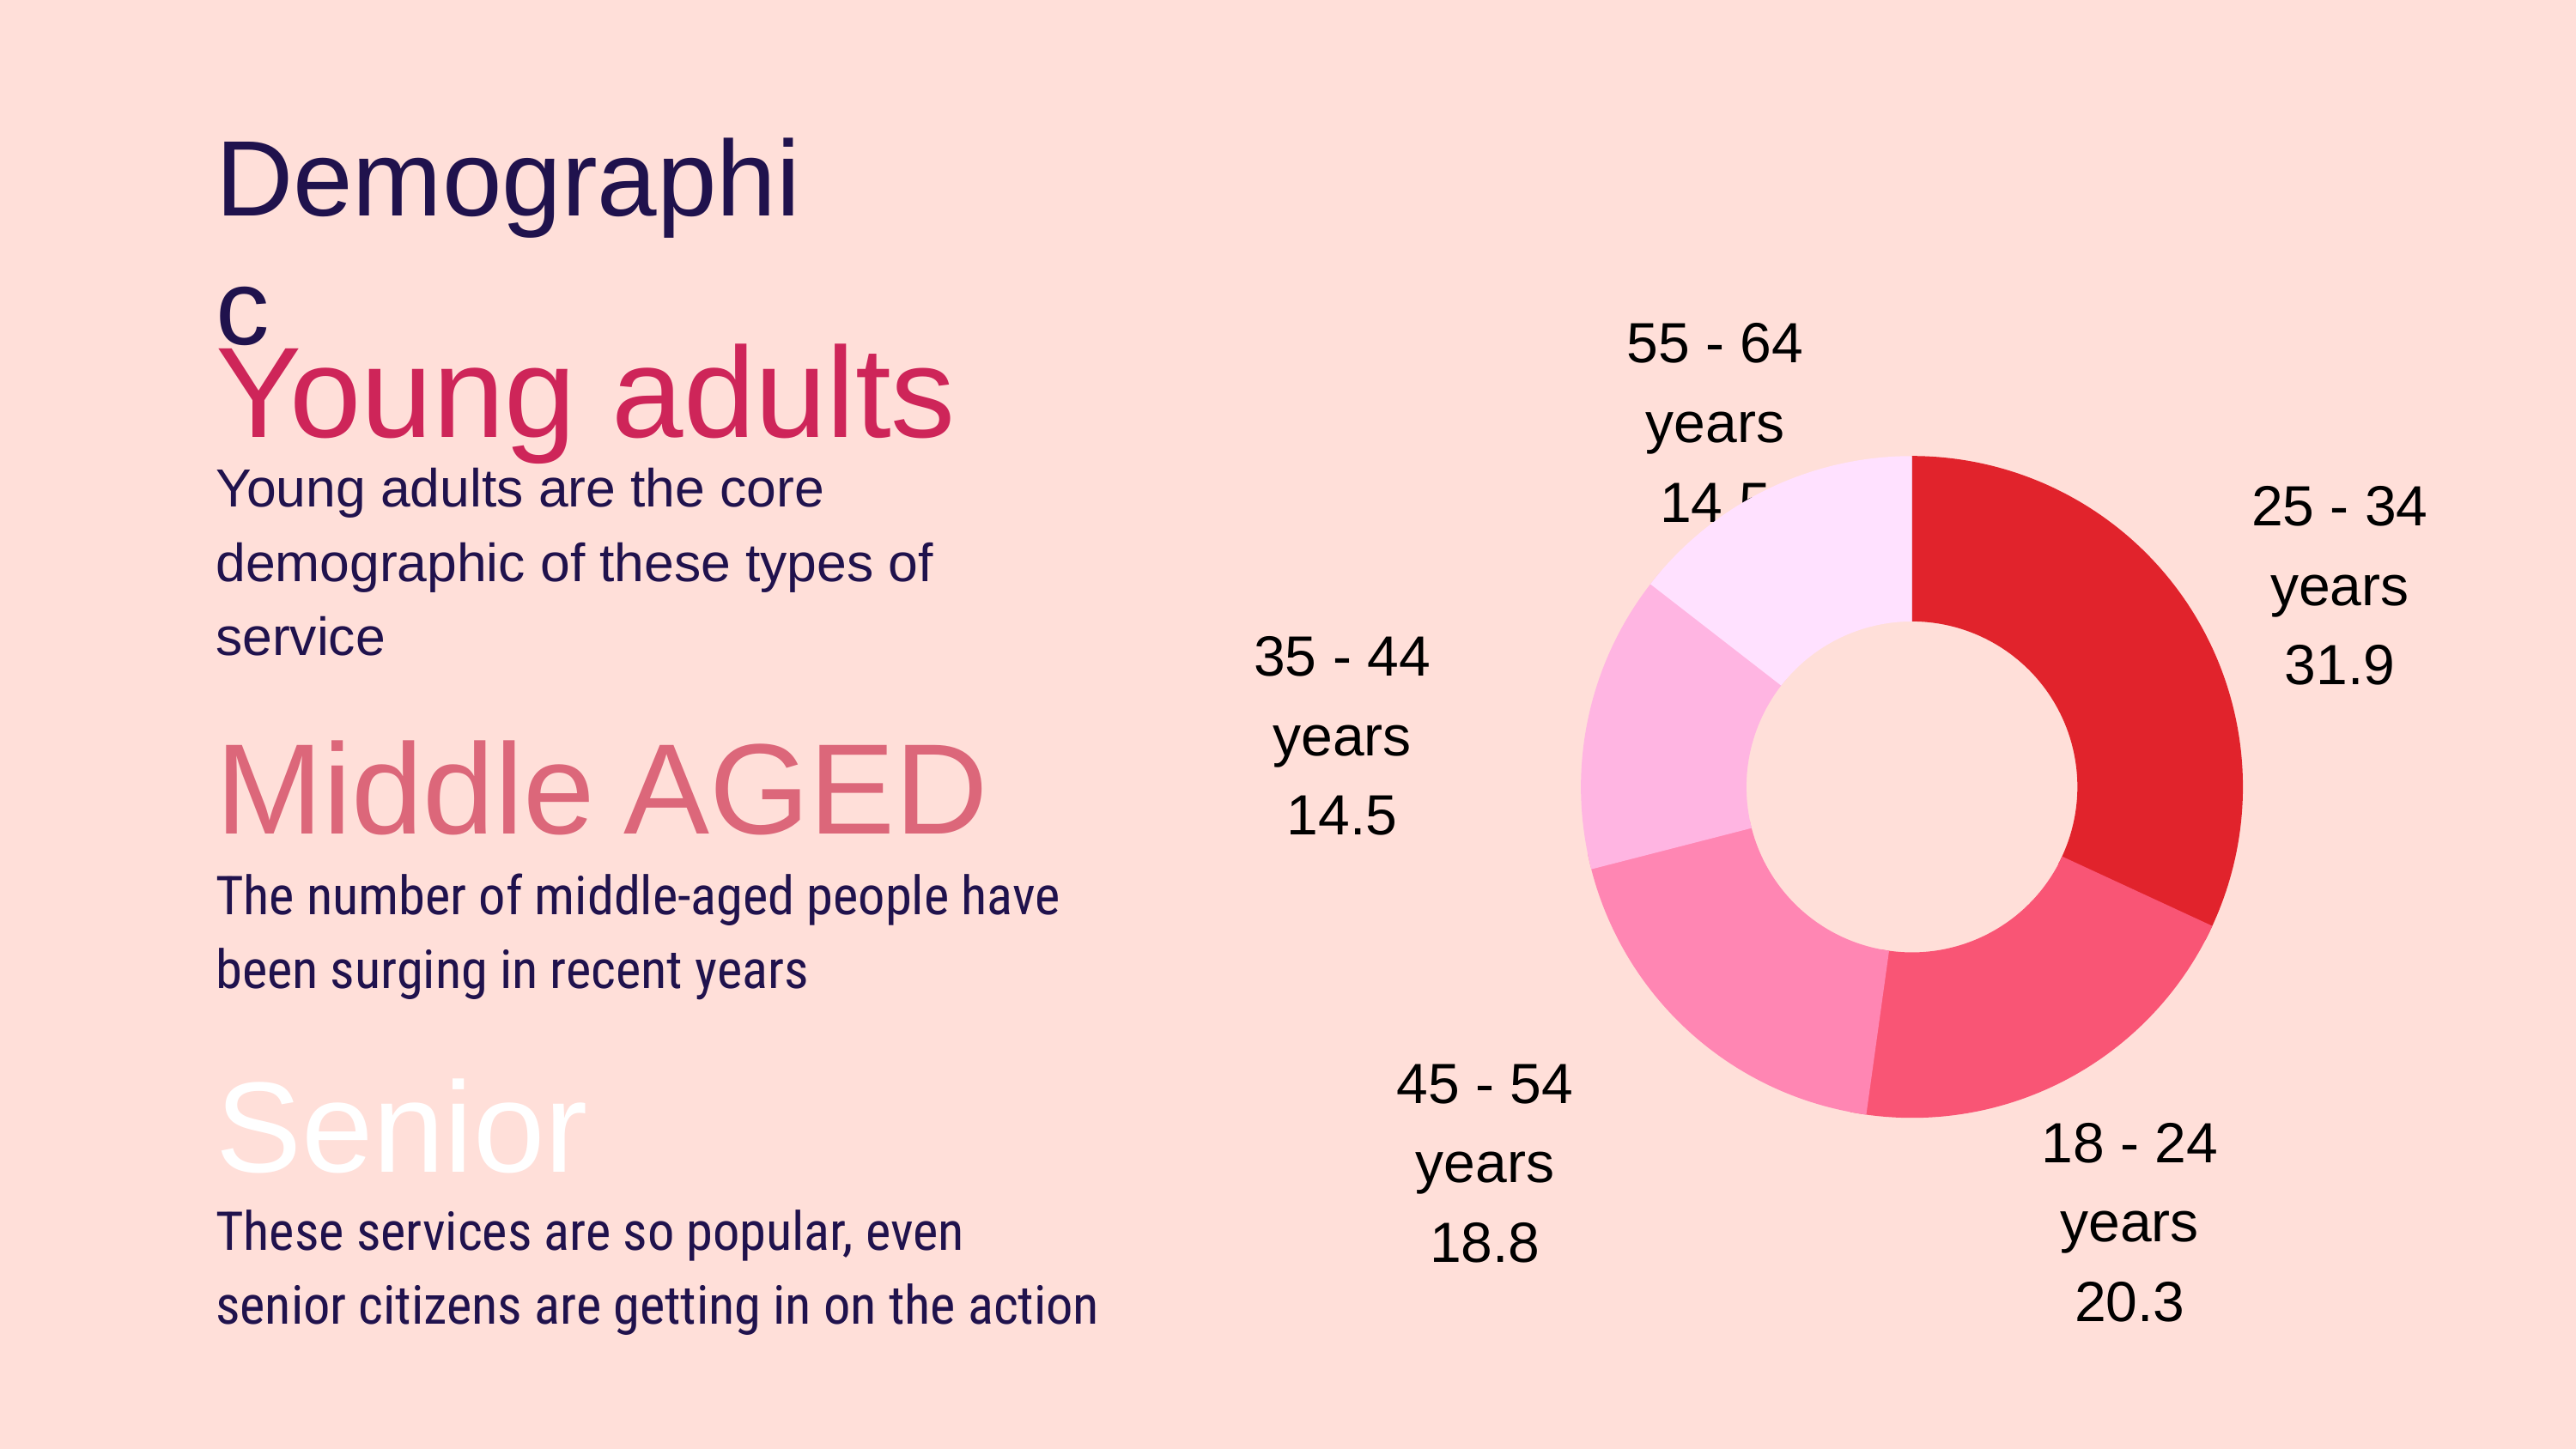

Demographic
55 - 64 years
14.5
Young adults
Young adults are the core demographic of these types of service

25 - 34 years
31.9

35 - 44 years
14.5
Middle AGED

The number of middle-aged people have been surging in recent years

45 - 54 years
18.8
Senior
18 - 24 years
20.3
These services are so popular, even senior citizens are getting in on the action